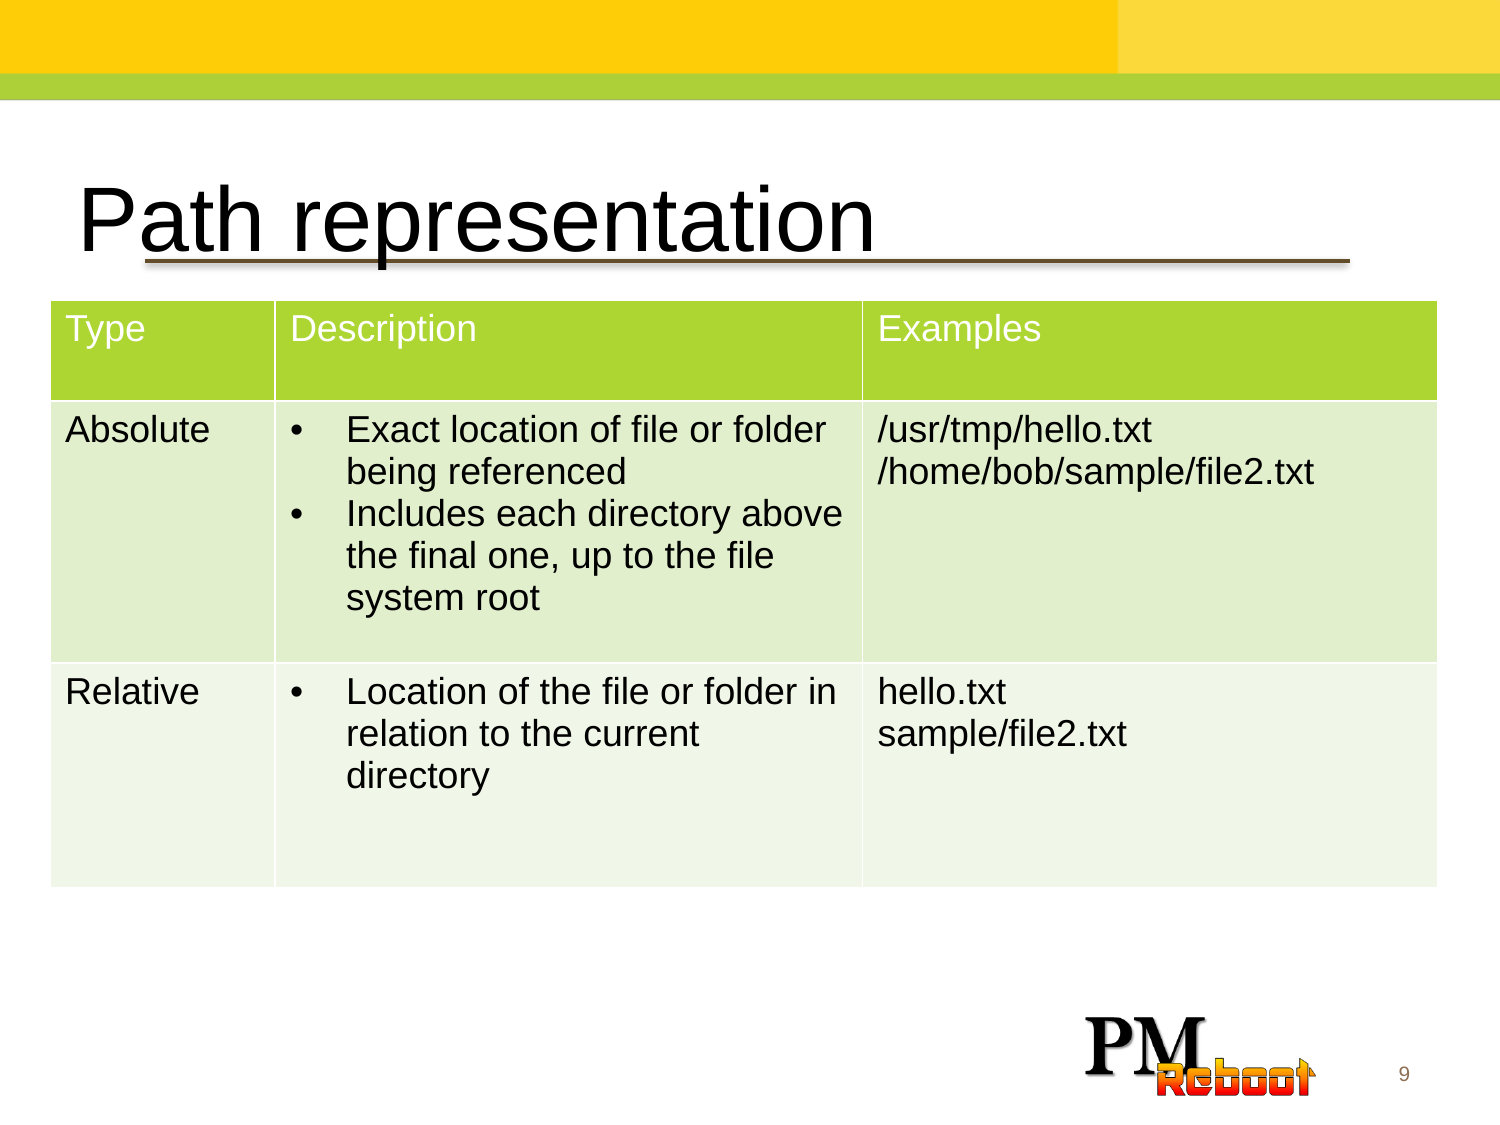

Path representation
| Type | Description | Examples |
| --- | --- | --- |
| Absolute | Exact location of file or folder being referenced Includes each directory above the final one, up to the file system root | /usr/tmp/hello.txt /home/bob/sample/file2.txt |
| Relative | Location of the file or folder in relation to the current directory | hello.txt sample/file2.txt |
9